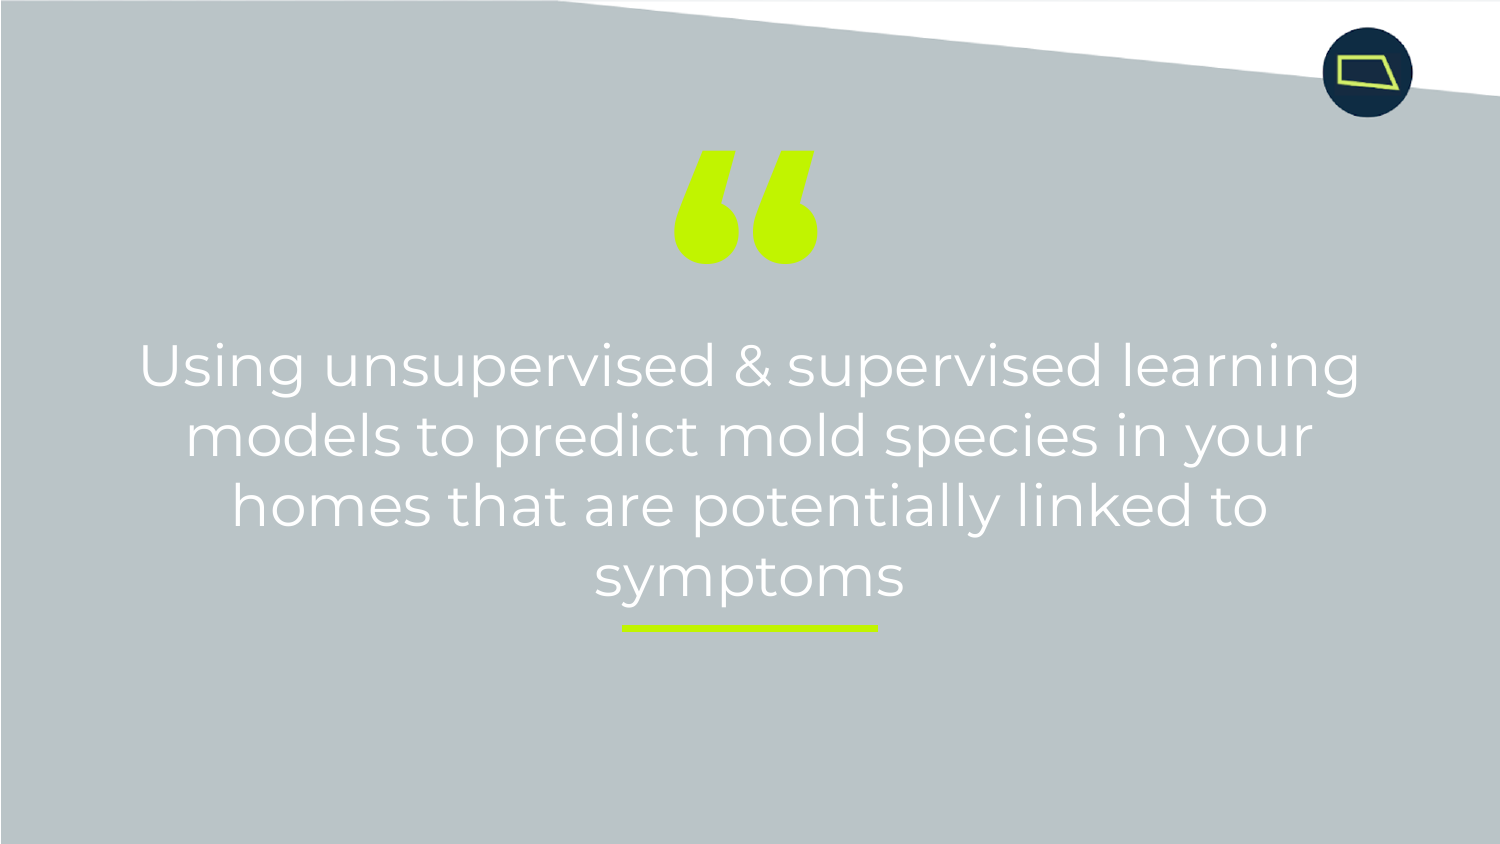

“
Using unsupervised & supervised learning models to predict mold species in your homes that are potentially linked to symptoms